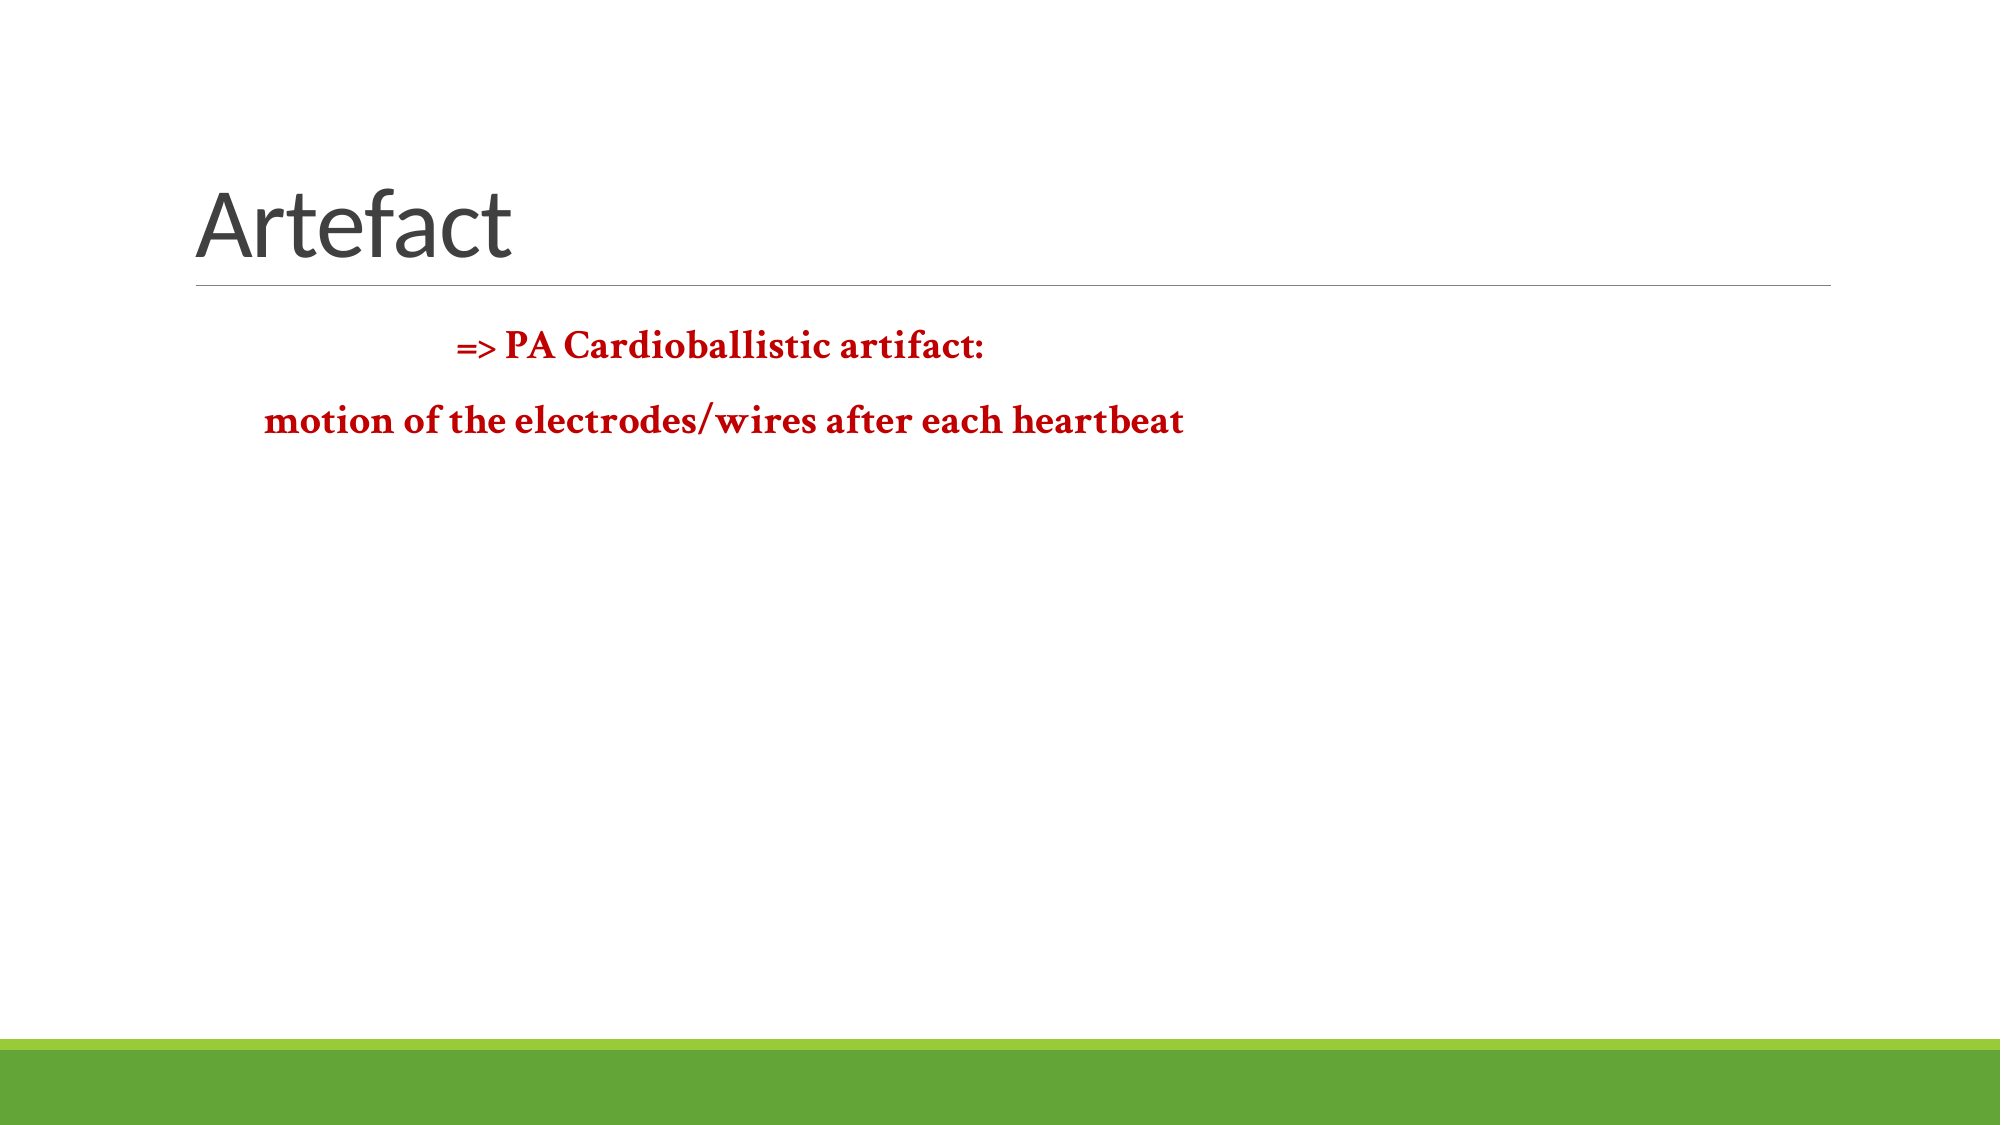

# Artefact
=> PA Cardioballistic artifact:
motion of the electrodes/wires after each heartbeat